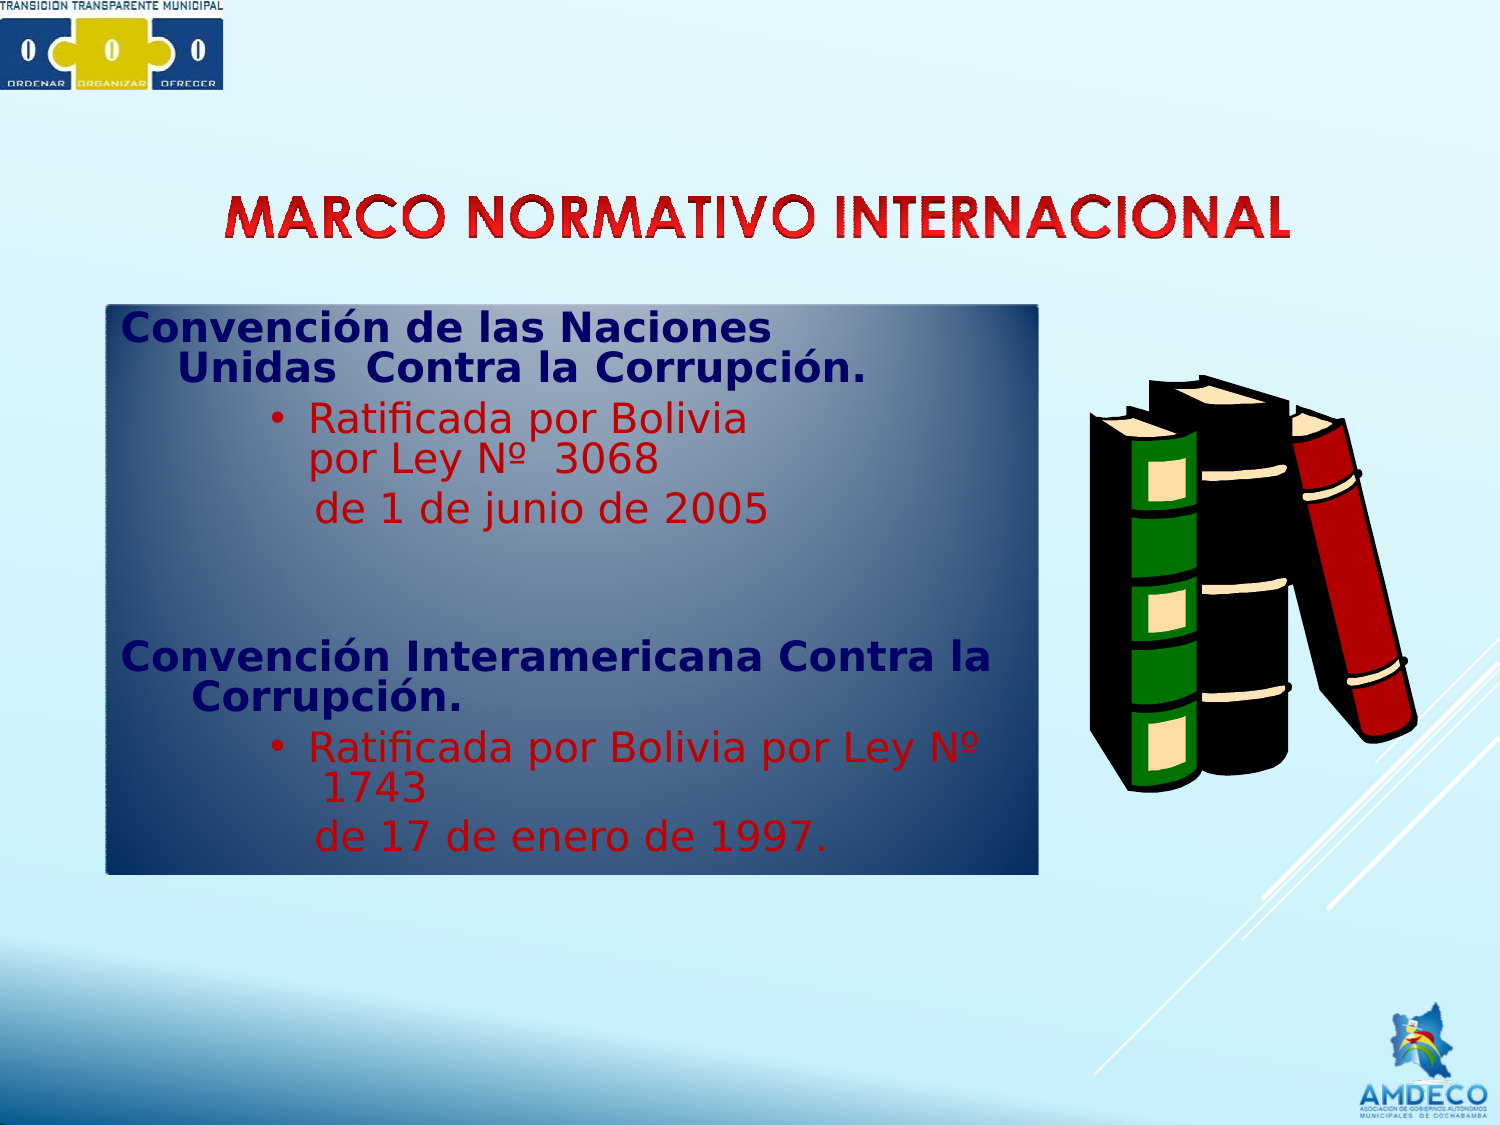

Convención de las Naciones Unidas  Contra la Corrupción.
Ratificada por Bolivia	por Ley Nº  3068
de 1 de junio de 2005

Convención Interamericana Contra la  Corrupción.
Ratificada por Bolivia por Ley Nº  1743
de 17 de enero de 1997.